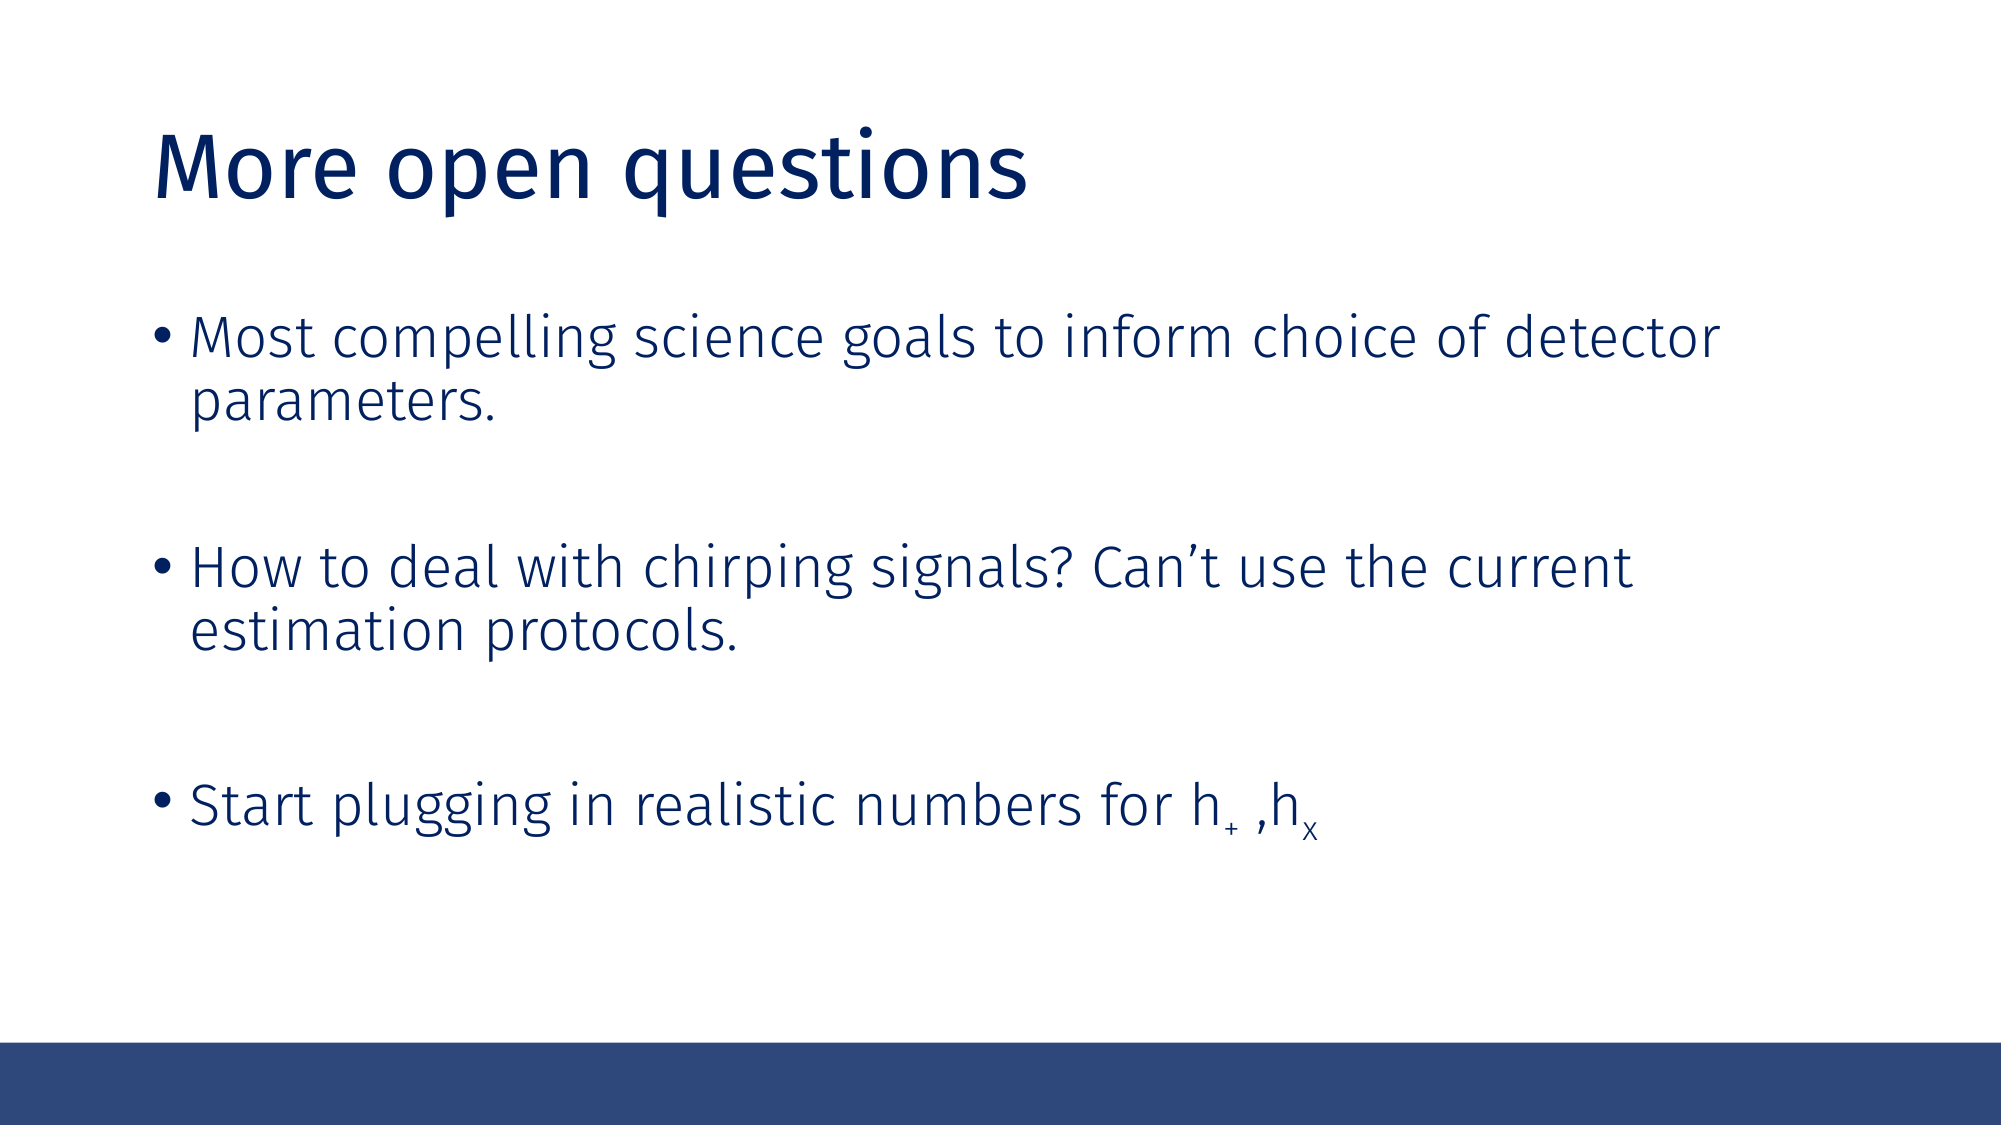

# More open questions
Most compelling science goals to inform choice of detector parameters.

How to deal with chirping signals? Can’t use the current estimation protocols.

Start plugging in realistic numbers for h+ ,hx